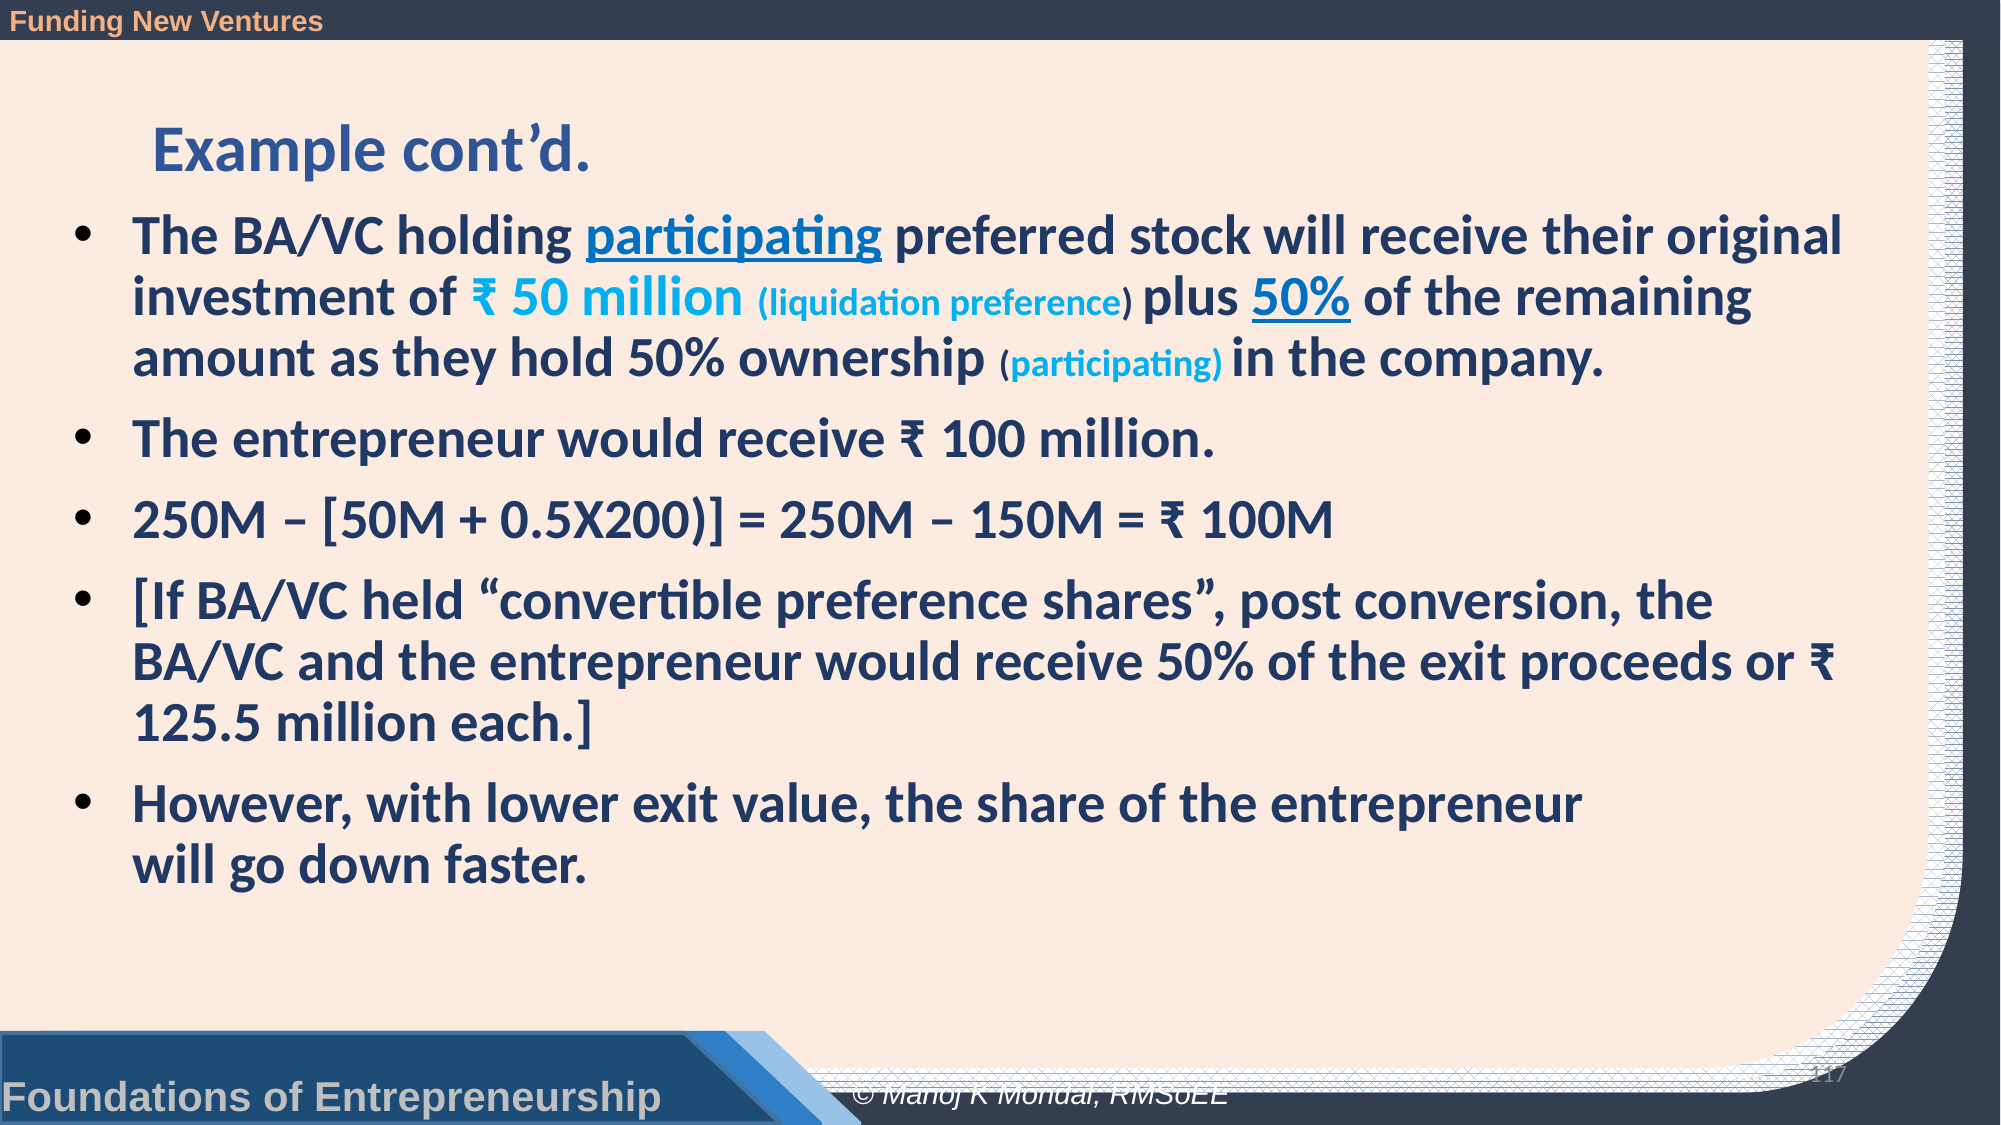

# Example cont’d.
The BA/VC holding participating preferred stock will receive their original investment of ₹ 50 million (liquidation preference) plus 50% of the remaining amount as they hold 50% ownership (participating) in the company.
The entrepreneur would receive ₹ 100 million.
250M – [50M + 0.5X200)] = 250M – 150M = ₹ 100M
[If BA/VC held “convertible preference shares”, post conversion, the BA/VC and the entrepreneur would receive 50% of the exit proceeds or ₹ 125.5 million each.]
However, with lower exit value, the share of the entrepreneur
will go down faster.

117